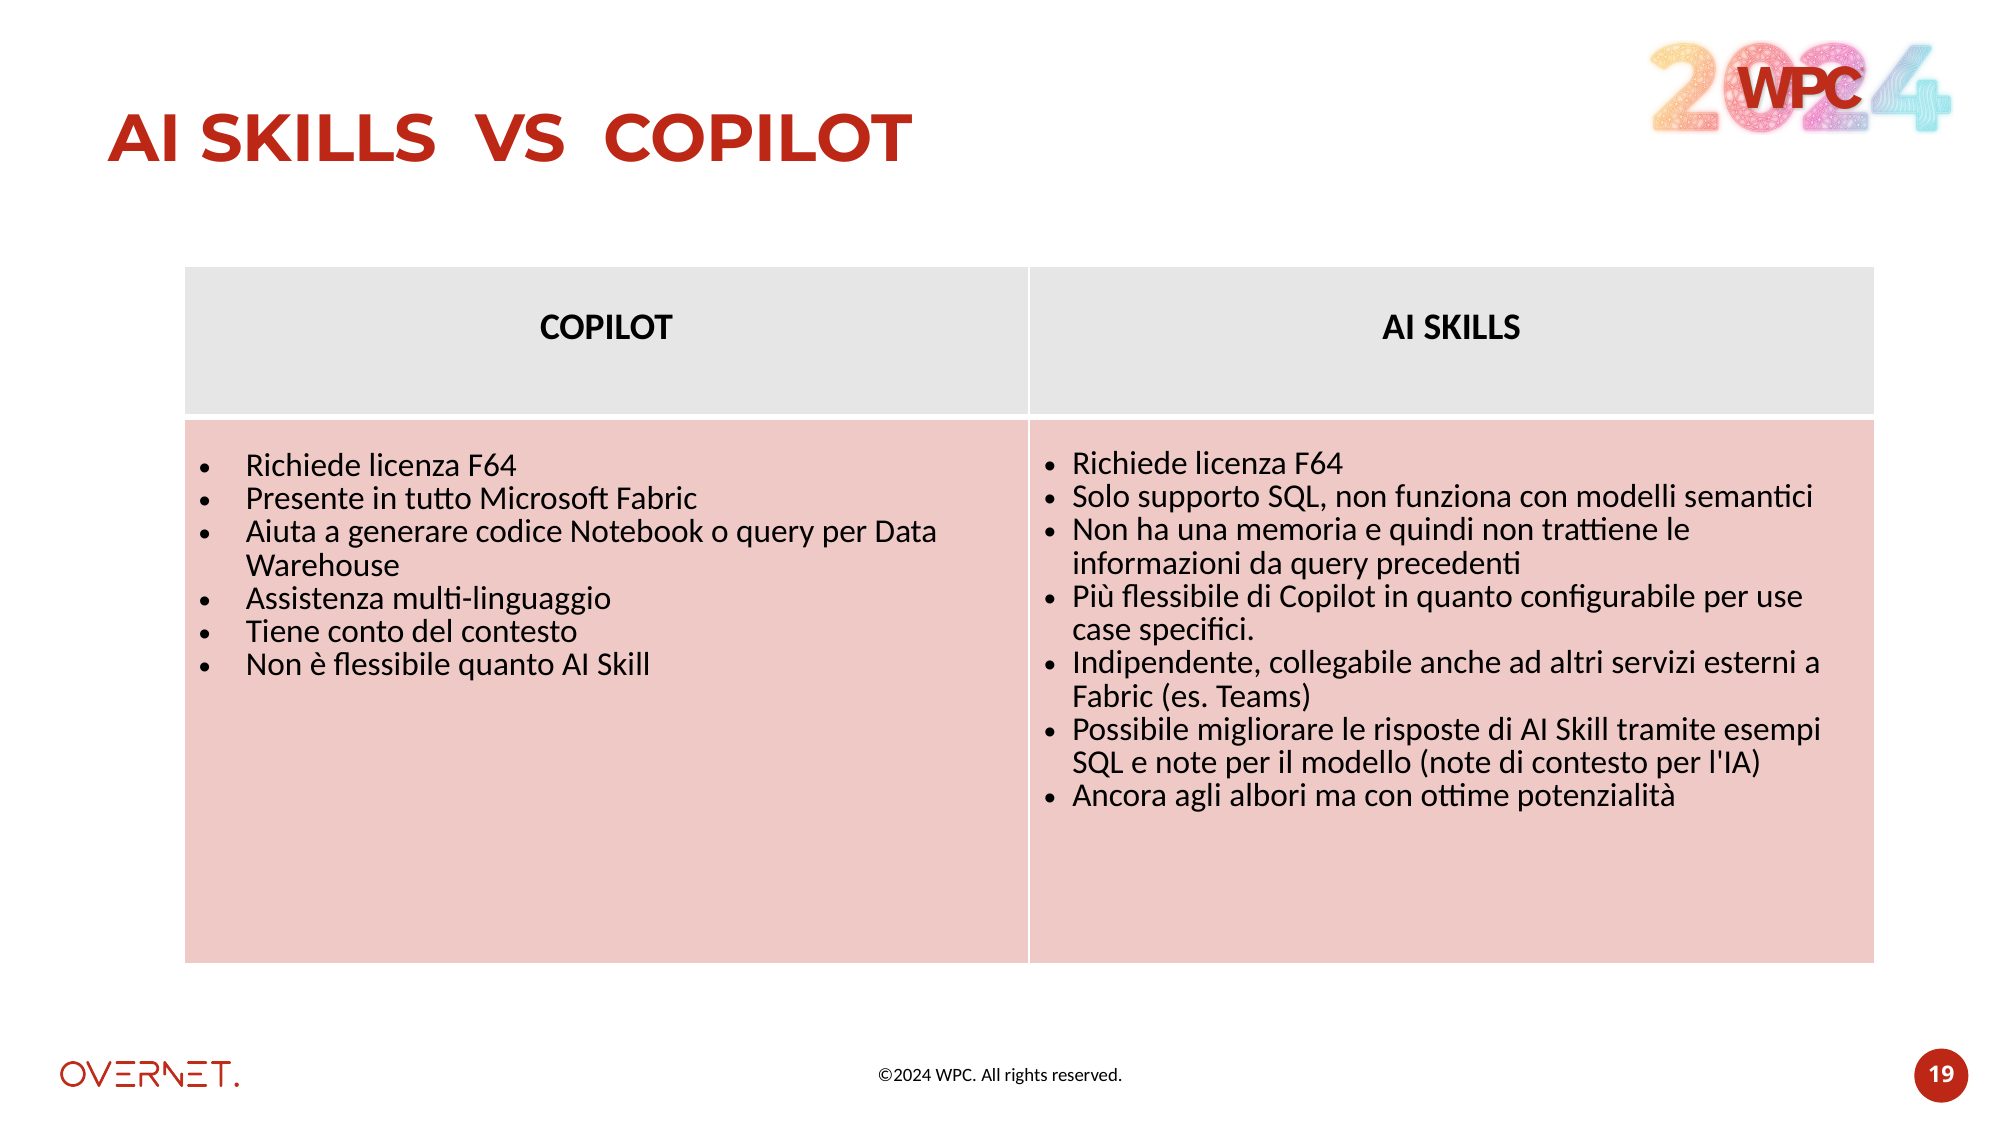

AI SKILLS  VS  COPILOT
| COPILOT | AI SKILLS |
| --- | --- |
| Richiede licenza F64 Presente in tutto Microsoft Fabric Aiuta a generare codice Notebook o query per Data Warehouse Assistenza multi-linguaggio Tiene conto del contesto Non è flessibile quanto AI Skill | Richiede licenza F64 Solo supporto SQL, non funziona con modelli semantici Non ha una memoria e quindi non trattiene le informazioni da query precedenti Più flessibile di Copilot in quanto configurabile per use case specifici. Indipendente, collegabile anche ad altri servizi esterni a Fabric (es. Teams) Possibile migliorare le risposte di AI Skill tramite esempi SQL e note per il modello (note di contesto per l'IA) Ancora agli albori ma con ottime potenzialità |